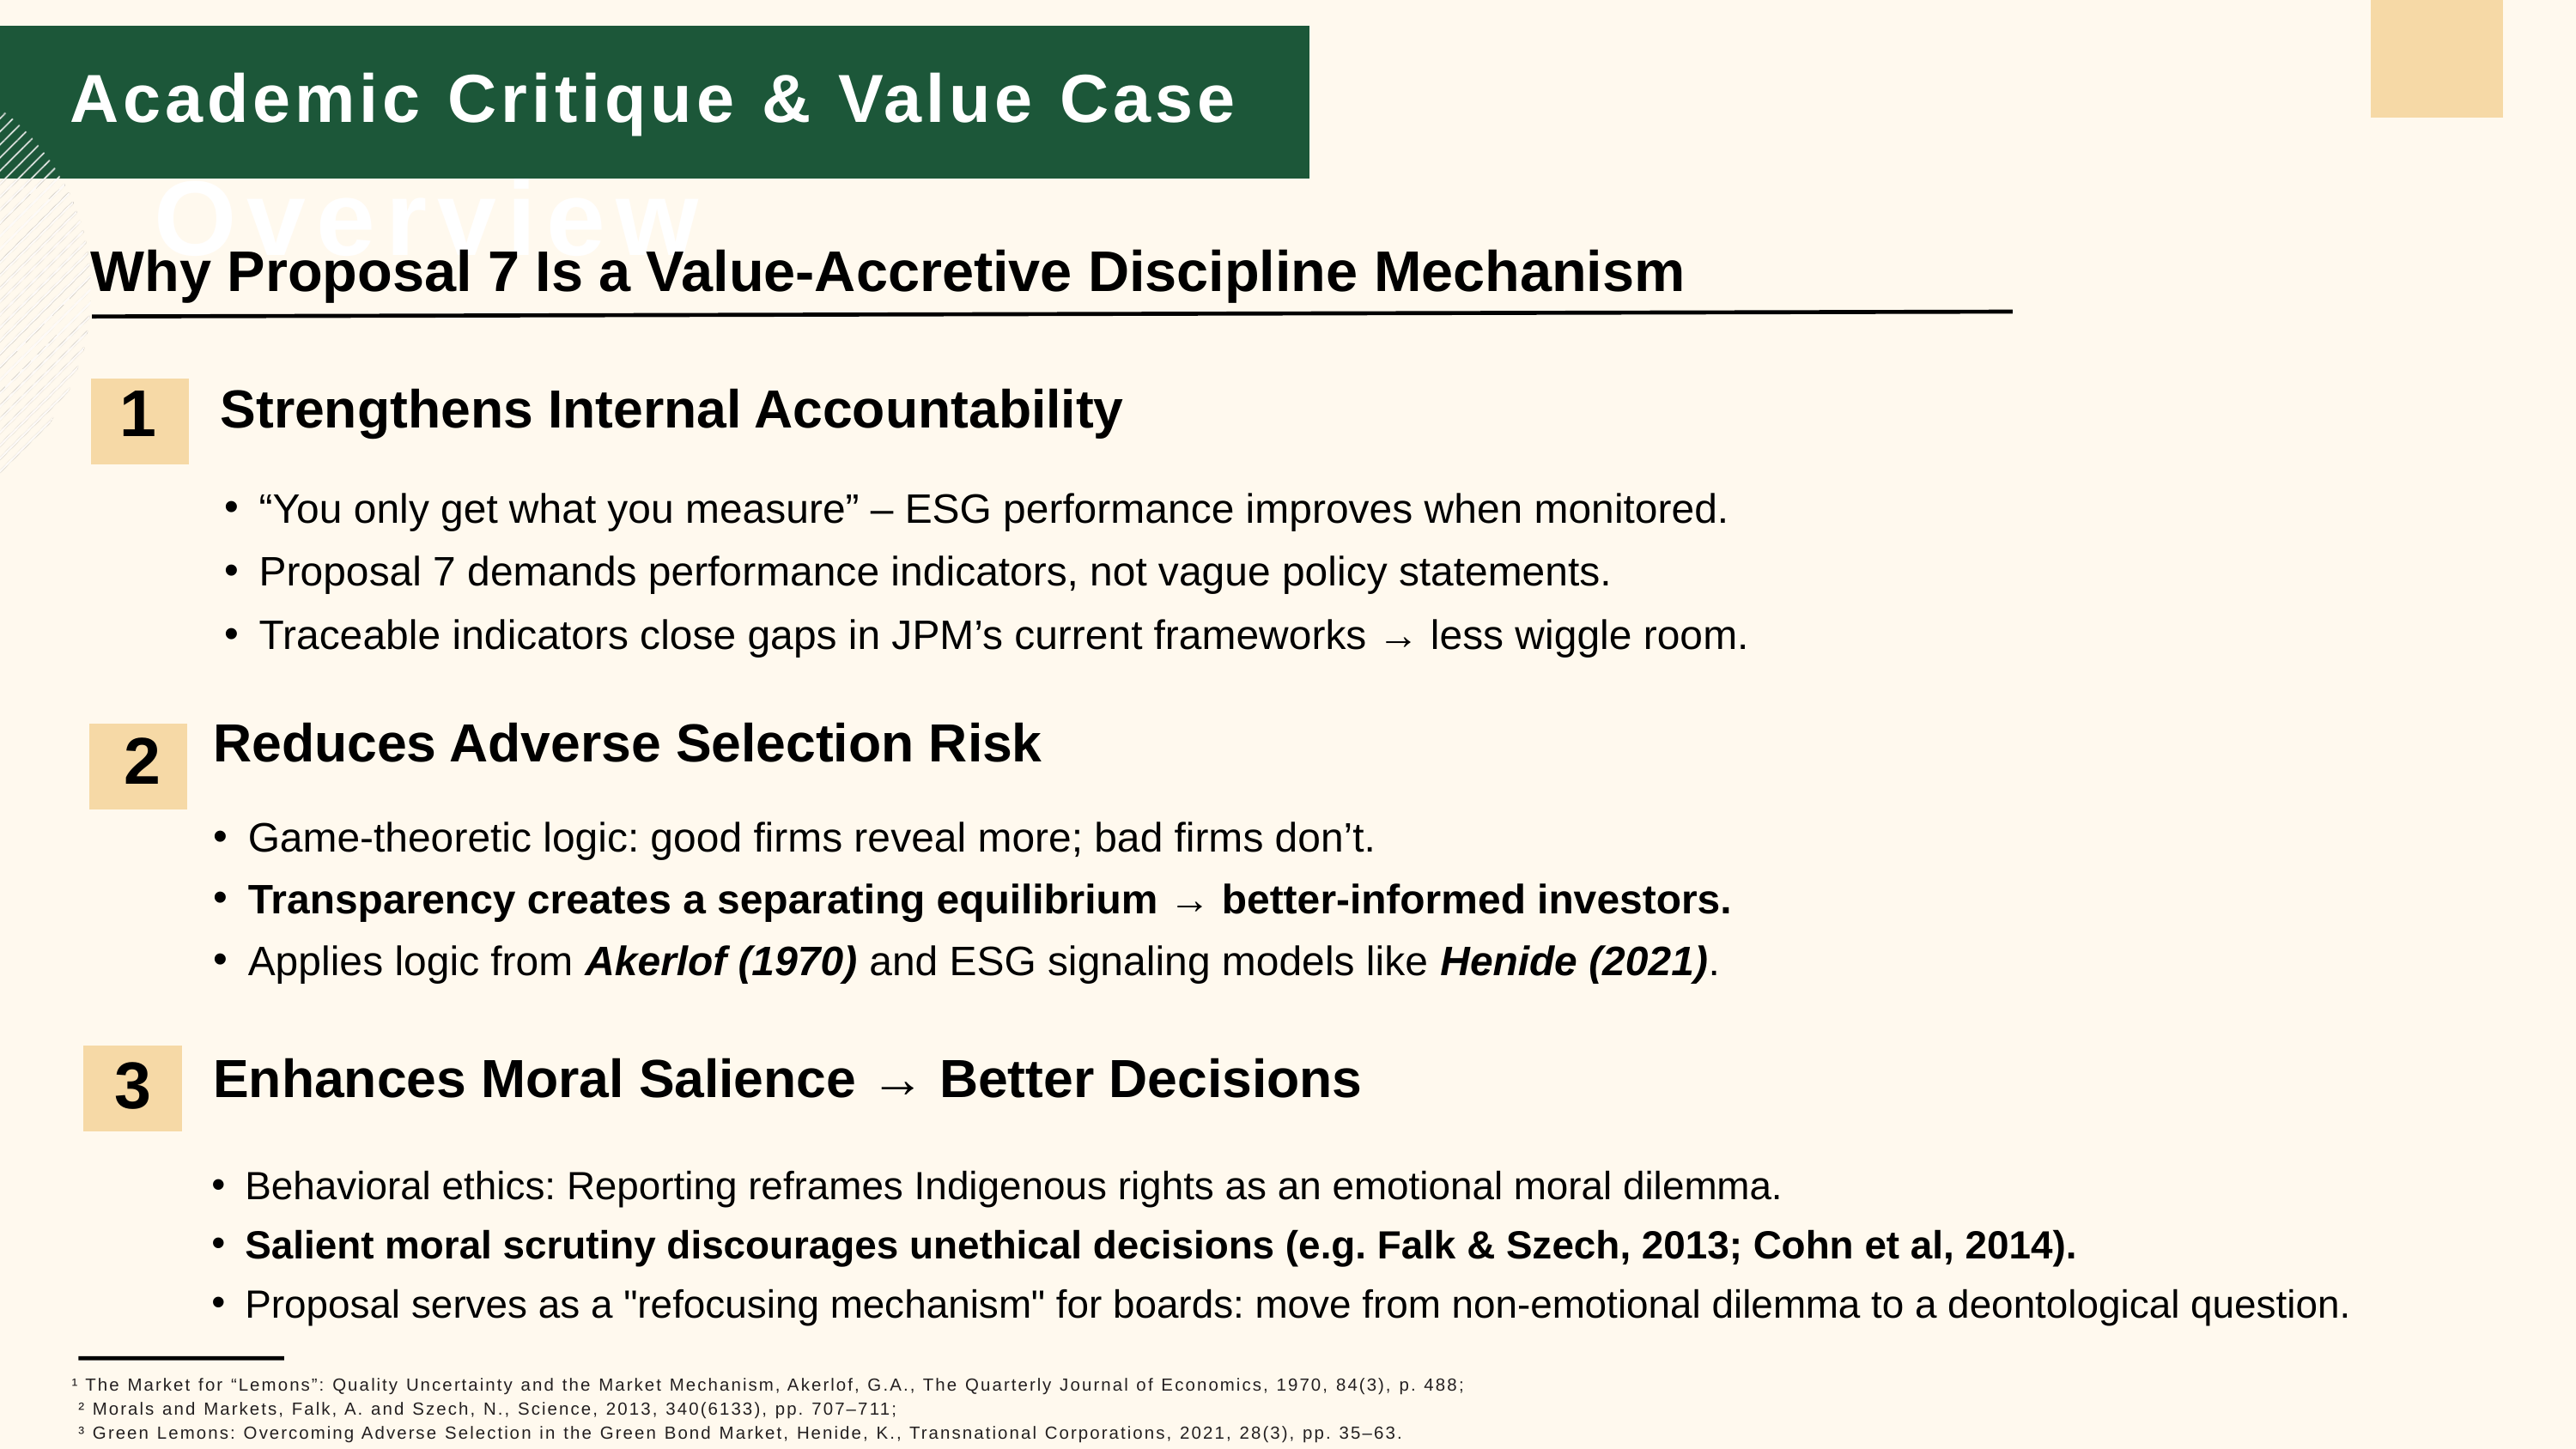

Academic Critique & Value Case

Overview
Why Proposal 7 Is a Value-Accretive Discipline Mechanism

1
Strengthens Internal Accountability

“You only get what you measure” – ESG performance improves when monitored.
Proposal 7 demands performance indicators, not vague policy statements.
Traceable indicators close gaps in JPM’s current frameworks → less wiggle room.
Reduces Adverse Selection Risk

2
Game-theoretic logic: good firms reveal more; bad firms don’t.
Transparency creates a separating equilibrium → better-informed investors.
Applies logic from Akerlof (1970) and ESG signaling models like Henide (2021).

Enhances Moral Salience → Better Decisions

3
Behavioral ethics: Reporting reframes Indigenous rights as an emotional moral dilemma.
Salient moral scrutiny discourages unethical decisions (e.g. Falk & Szech, 2013; Cohn et al, 2014).
Proposal serves as a "refocusing mechanism" for boards: move from non-emotional dilemma to a deontological question.

¹ The Market for “Lemons”: Quality Uncertainty and the Market Mechanism, Akerlof, G.A., The Quarterly Journal of Economics, 1970, 84(3), p. 488;
 ² Morals and Markets, Falk, A. and Szech, N., Science, 2013, 340(6133), pp. 707–711;
 ³ Green Lemons: Overcoming Adverse Selection in the Green Bond Market, Henide, K., Transnational Corporations, 2021, 28(3), pp. 35–63.